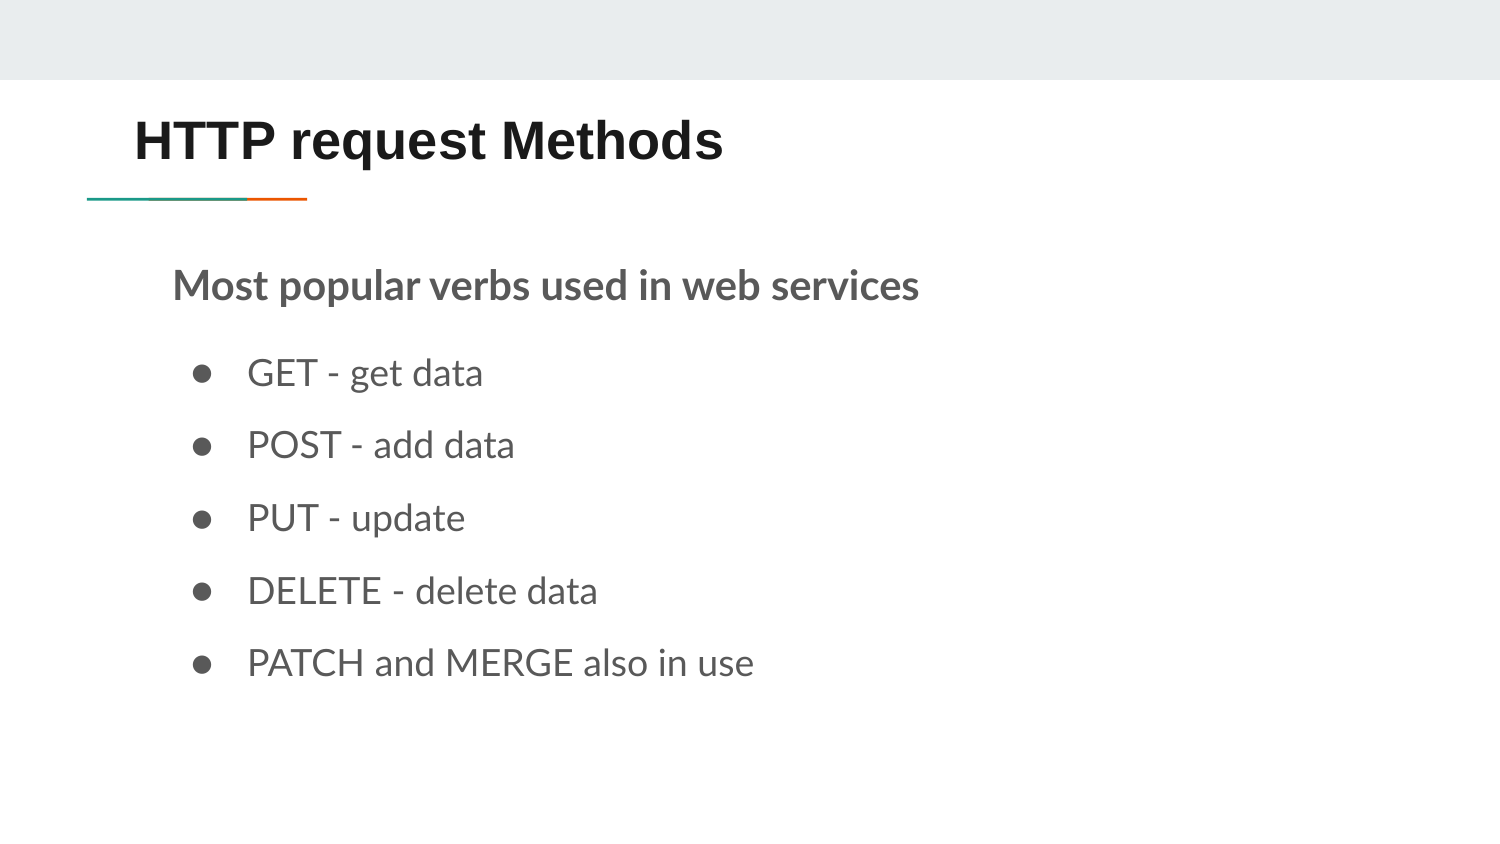

# HTTP request Methods
Most popular verbs used in web services
GET - get data
POST - add data
PUT - update
DELETE - delete data
PATCH and MERGE also in use